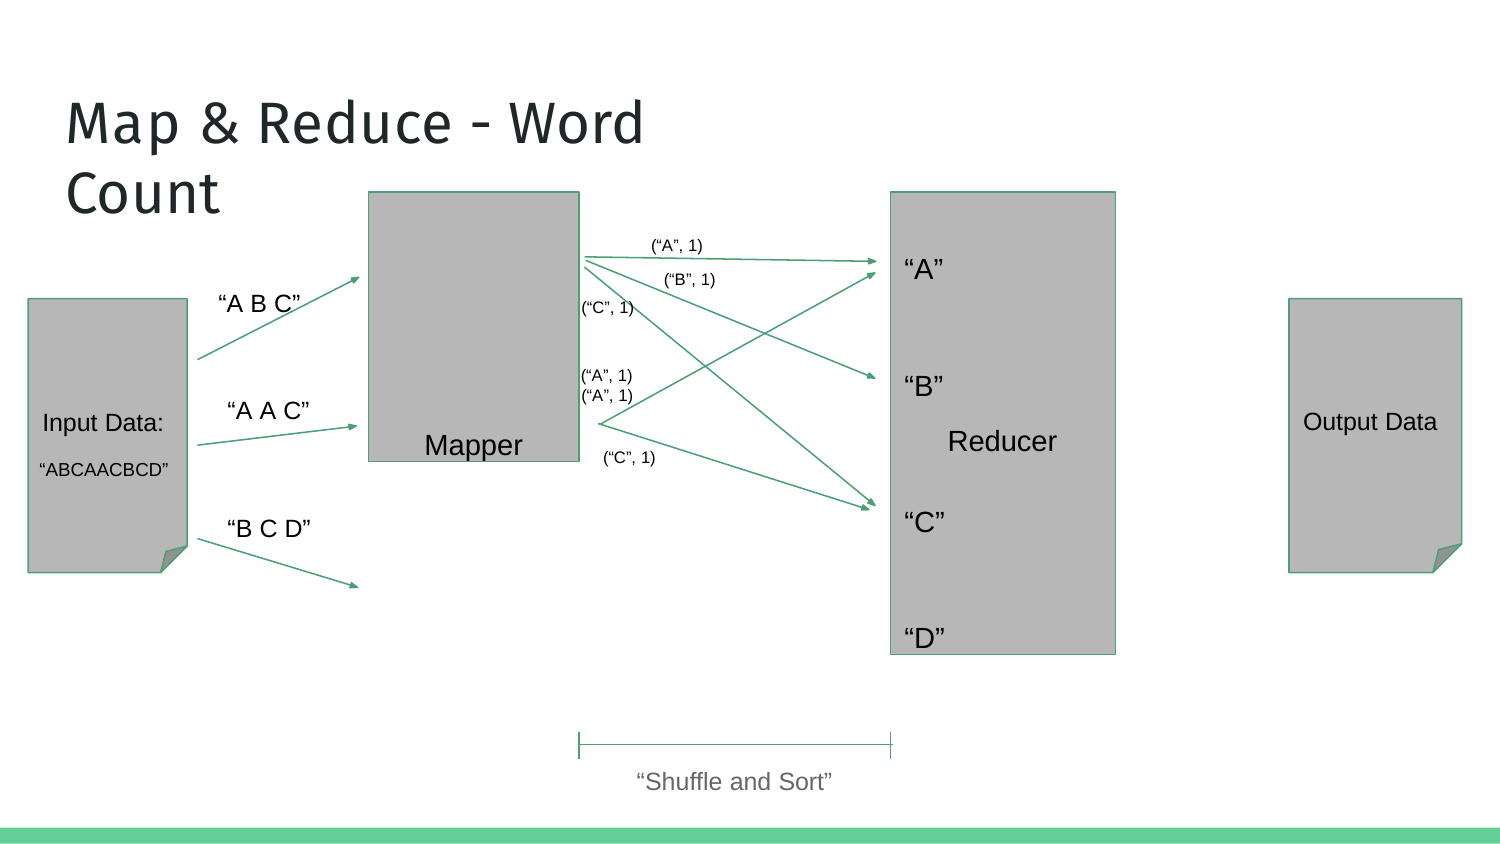

# Map & Reduce - Word Count

Mapper

“A”

“B”
Reducer

“C”

“D”
(“A”, 1)

(“B”, 1)

“A B C”
(“C”, 1)

(“A”, 1)
(“A”, 1)
“A A C”
Output Data
Input Data:
“ABCAACBCD”

(“C”, 1)
“B C D”

“Shuffle and Sort”